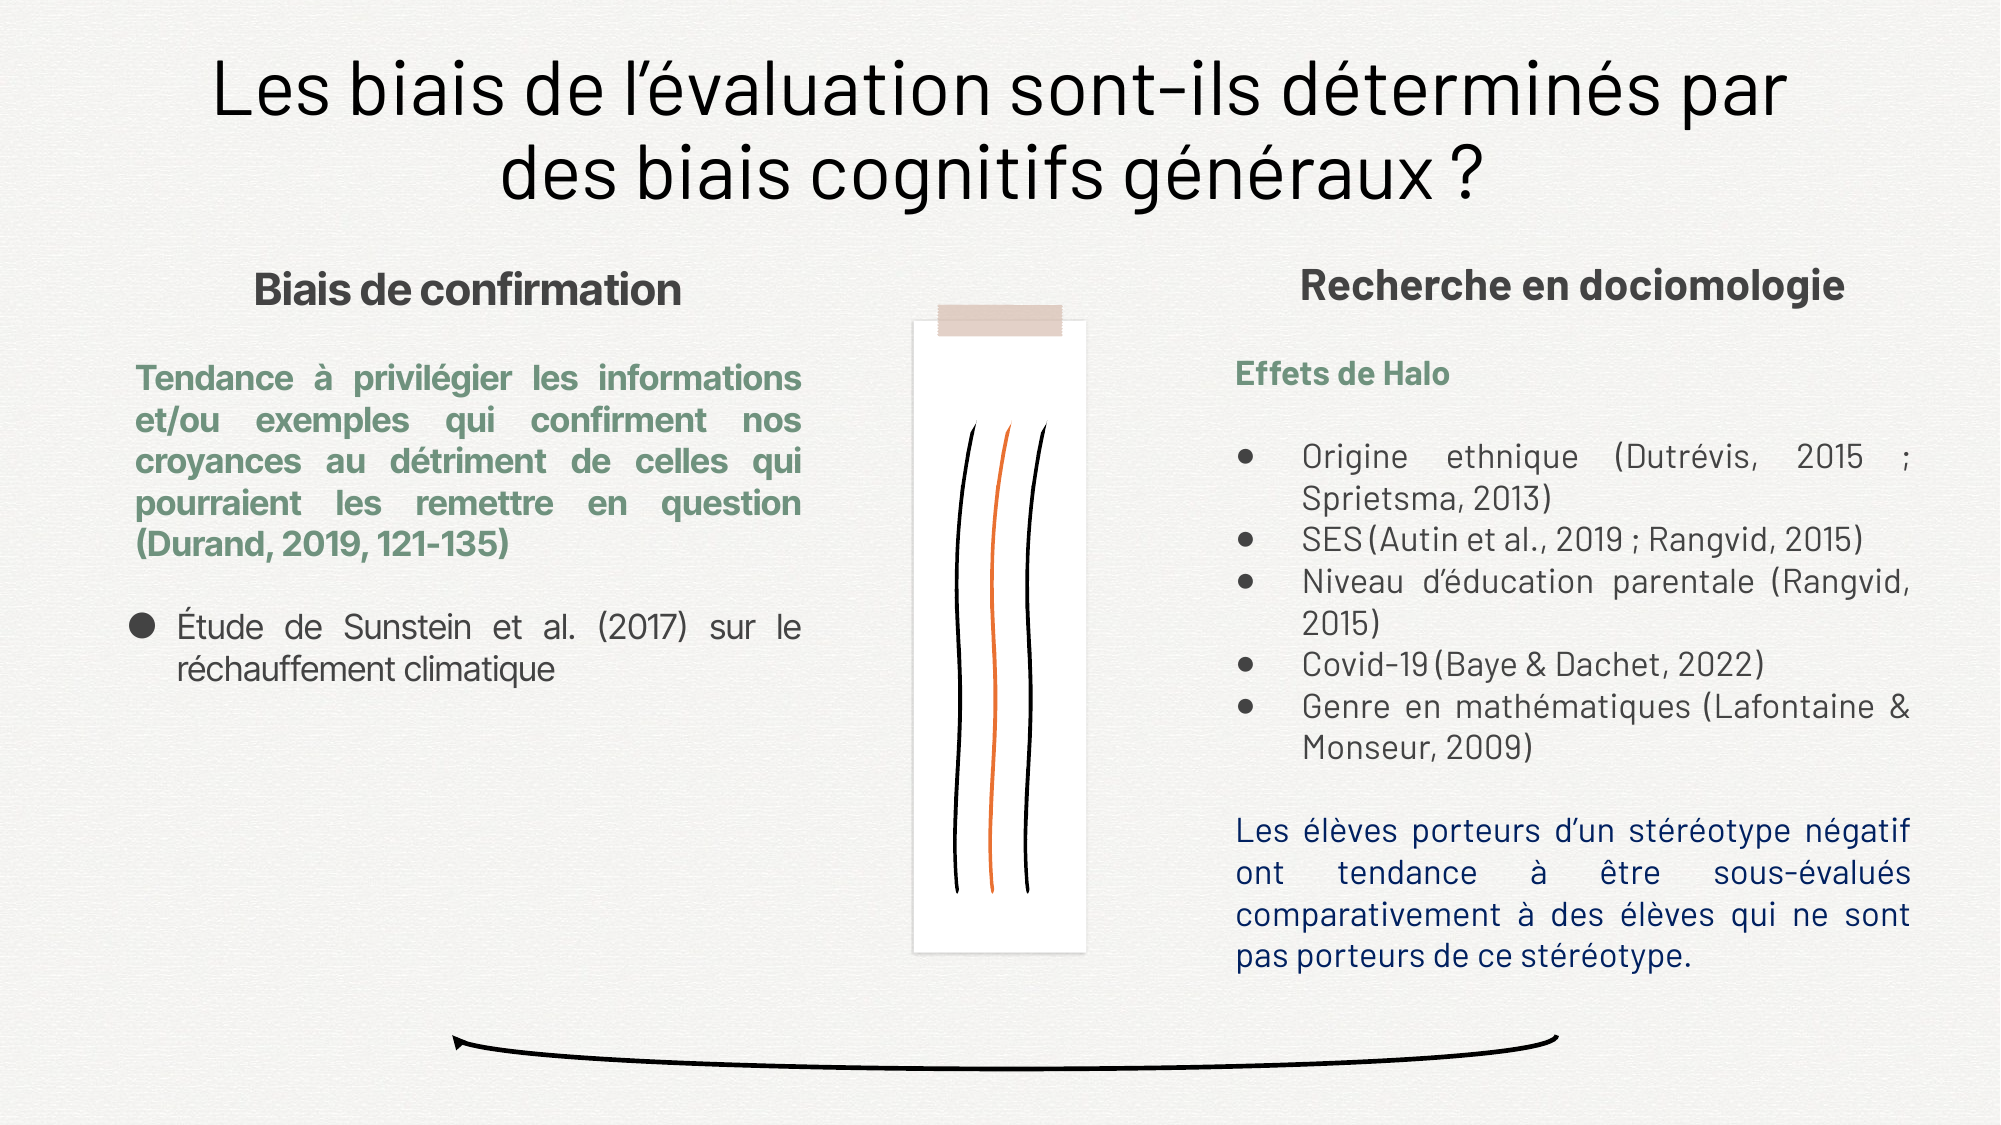

# Les biais de l’évaluation sont-ils déterminés par des biais cognitifs généraux ?
Biais de confirmation

Tendance à privilégier les informations et/ou exemples qui confirment nos croyances au détriment de celles qui pourraient les remettre en question (Durand, 2019, 121-135)

Étude de Sunstein et al. (2017) sur le réchauffement climatique

Recherche en dociomologie

Effets de Halo

Origine ethnique (Dutrévis, 2015 ; Sprietsma, 2013)
SES (Autin et al., 2019 ; Rangvid, 2015)
Niveau d’éducation parentale (Rangvid, 2015)
Covid-19 (Baye & Dachet, 2022)
Genre en mathématiques (Lafontaine & Monseur, 2009)

Les élèves porteurs d’un stéréotype négatif ont tendance à être sous-évalués comparativement à des élèves qui ne sont pas porteurs de ce stéréotype.